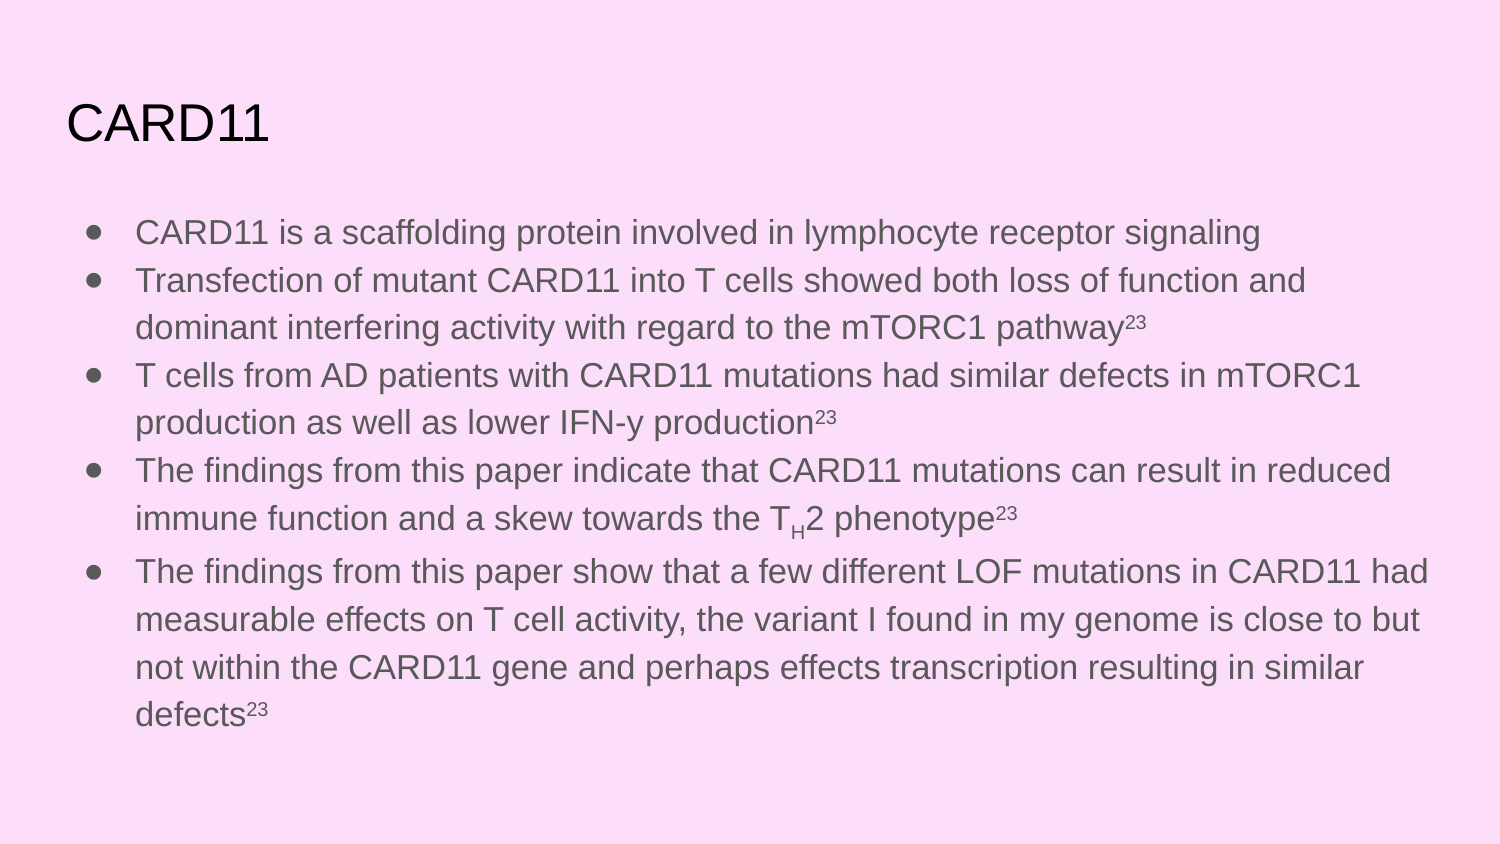

# CARD11
CARD11 is a scaffolding protein involved in lymphocyte receptor signaling
Transfection of mutant CARD11 into T cells showed both loss of function and dominant interfering activity with regard to the mTORC1 pathway23
T cells from AD patients with CARD11 mutations had similar defects in mTORC1 production as well as lower IFN-y production23
The findings from this paper indicate that CARD11 mutations can result in reduced immune function and a skew towards the TH2 phenotype23
The findings from this paper show that a few different LOF mutations in CARD11 had measurable effects on T cell activity, the variant I found in my genome is close to but not within the CARD11 gene and perhaps effects transcription resulting in similar defects23